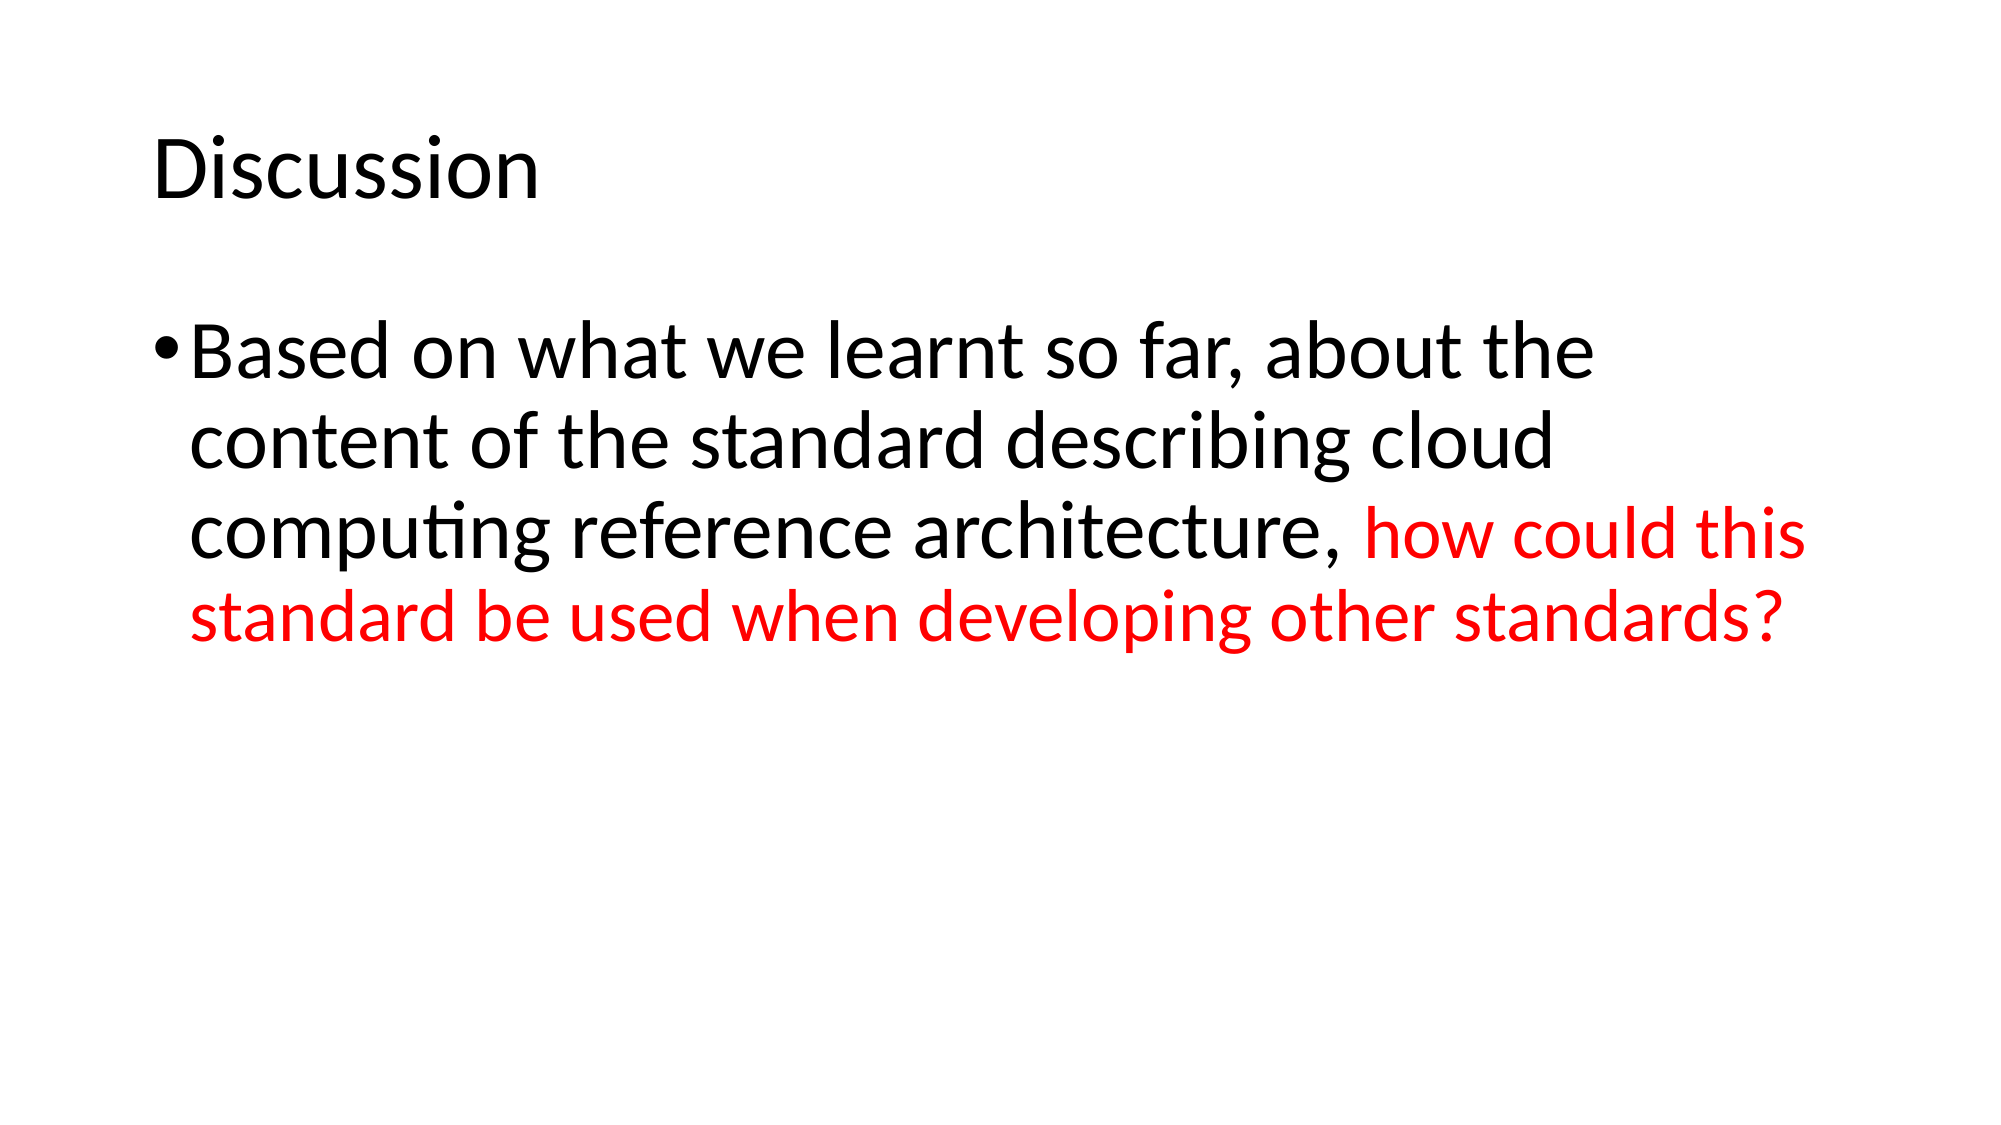

# Discussion
Based on what we learnt so far, about the content of the standard describing cloud computing reference architecture, how could this standard be used when developing other standards?